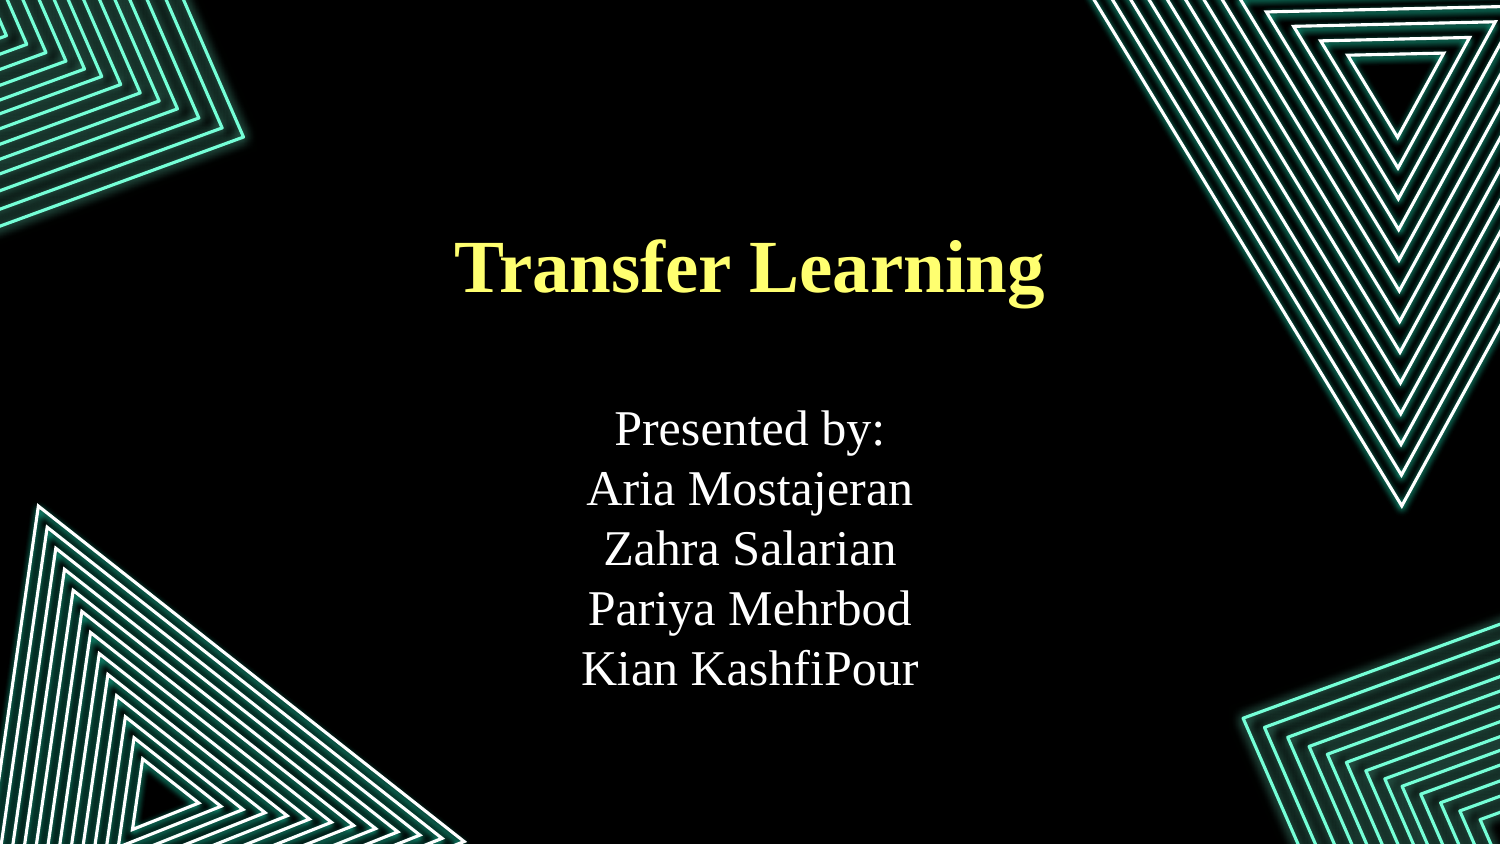

# Transfer Learning
Presented by:
Aria Mostajeran
Zahra Salarian
Pariya Mehrbod
Kian KashfiPour